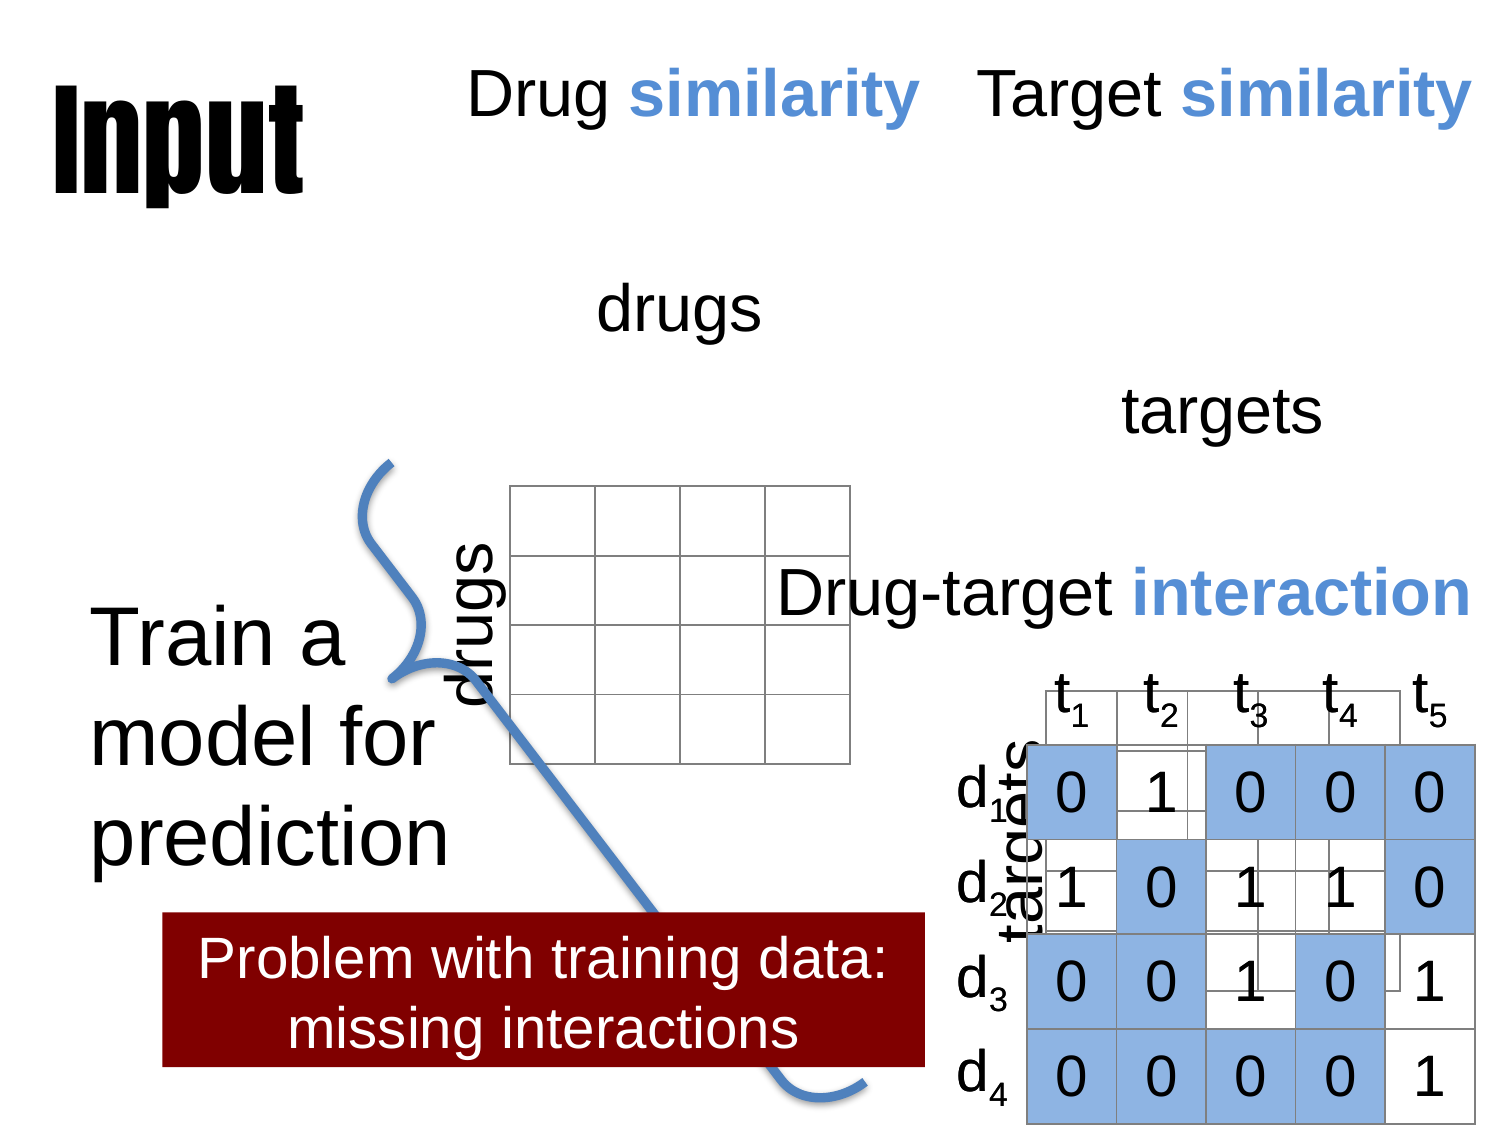

Drug similarity
Target similarity
# Input
|  | drugs |  |  |  |
| --- | --- | --- | --- | --- |
| drugs |  |  |  |  |
|  |  |  |  |  |
|  |  |  |  |  |
|  |  |  |  |  |
|  | targets |  |  |  |  |
| --- | --- | --- | --- | --- | --- |
| targets |  |  |  |  |  |
|  |  |  |  |  |  |
|  |  |  |  |  |  |
|  |  |  |  |  |  |
|  |  |  |  |  |  |

Drug-target interaction
Train a model for prediction
|  | t1 | t2 | t3 | t4 | t5 |
| --- | --- | --- | --- | --- | --- |
| d1 | 0 | 1 | 0 | 0 | 0 |
| d2 | 1 | 0 | 1 | 1 | 0 |
| d3 | 0 | 0 | 1 | 0 | 1 |
| d4 | 0 | 0 | 0 | 0 | 1 |
|  | t1 | t2 | t3 | t4 | t5 |
| --- | --- | --- | --- | --- | --- |
| d1 | 0 | 1 | 0 | 0 | 0 |
| d2 | 1 | 0 | 1 | 1 | 0 |
| d3 | 0 | 0 | 1 | 0 | 1 |
| d4 | 0 | 0 | 0 | 0 | 1 |
Problem with training data:
missing interactions